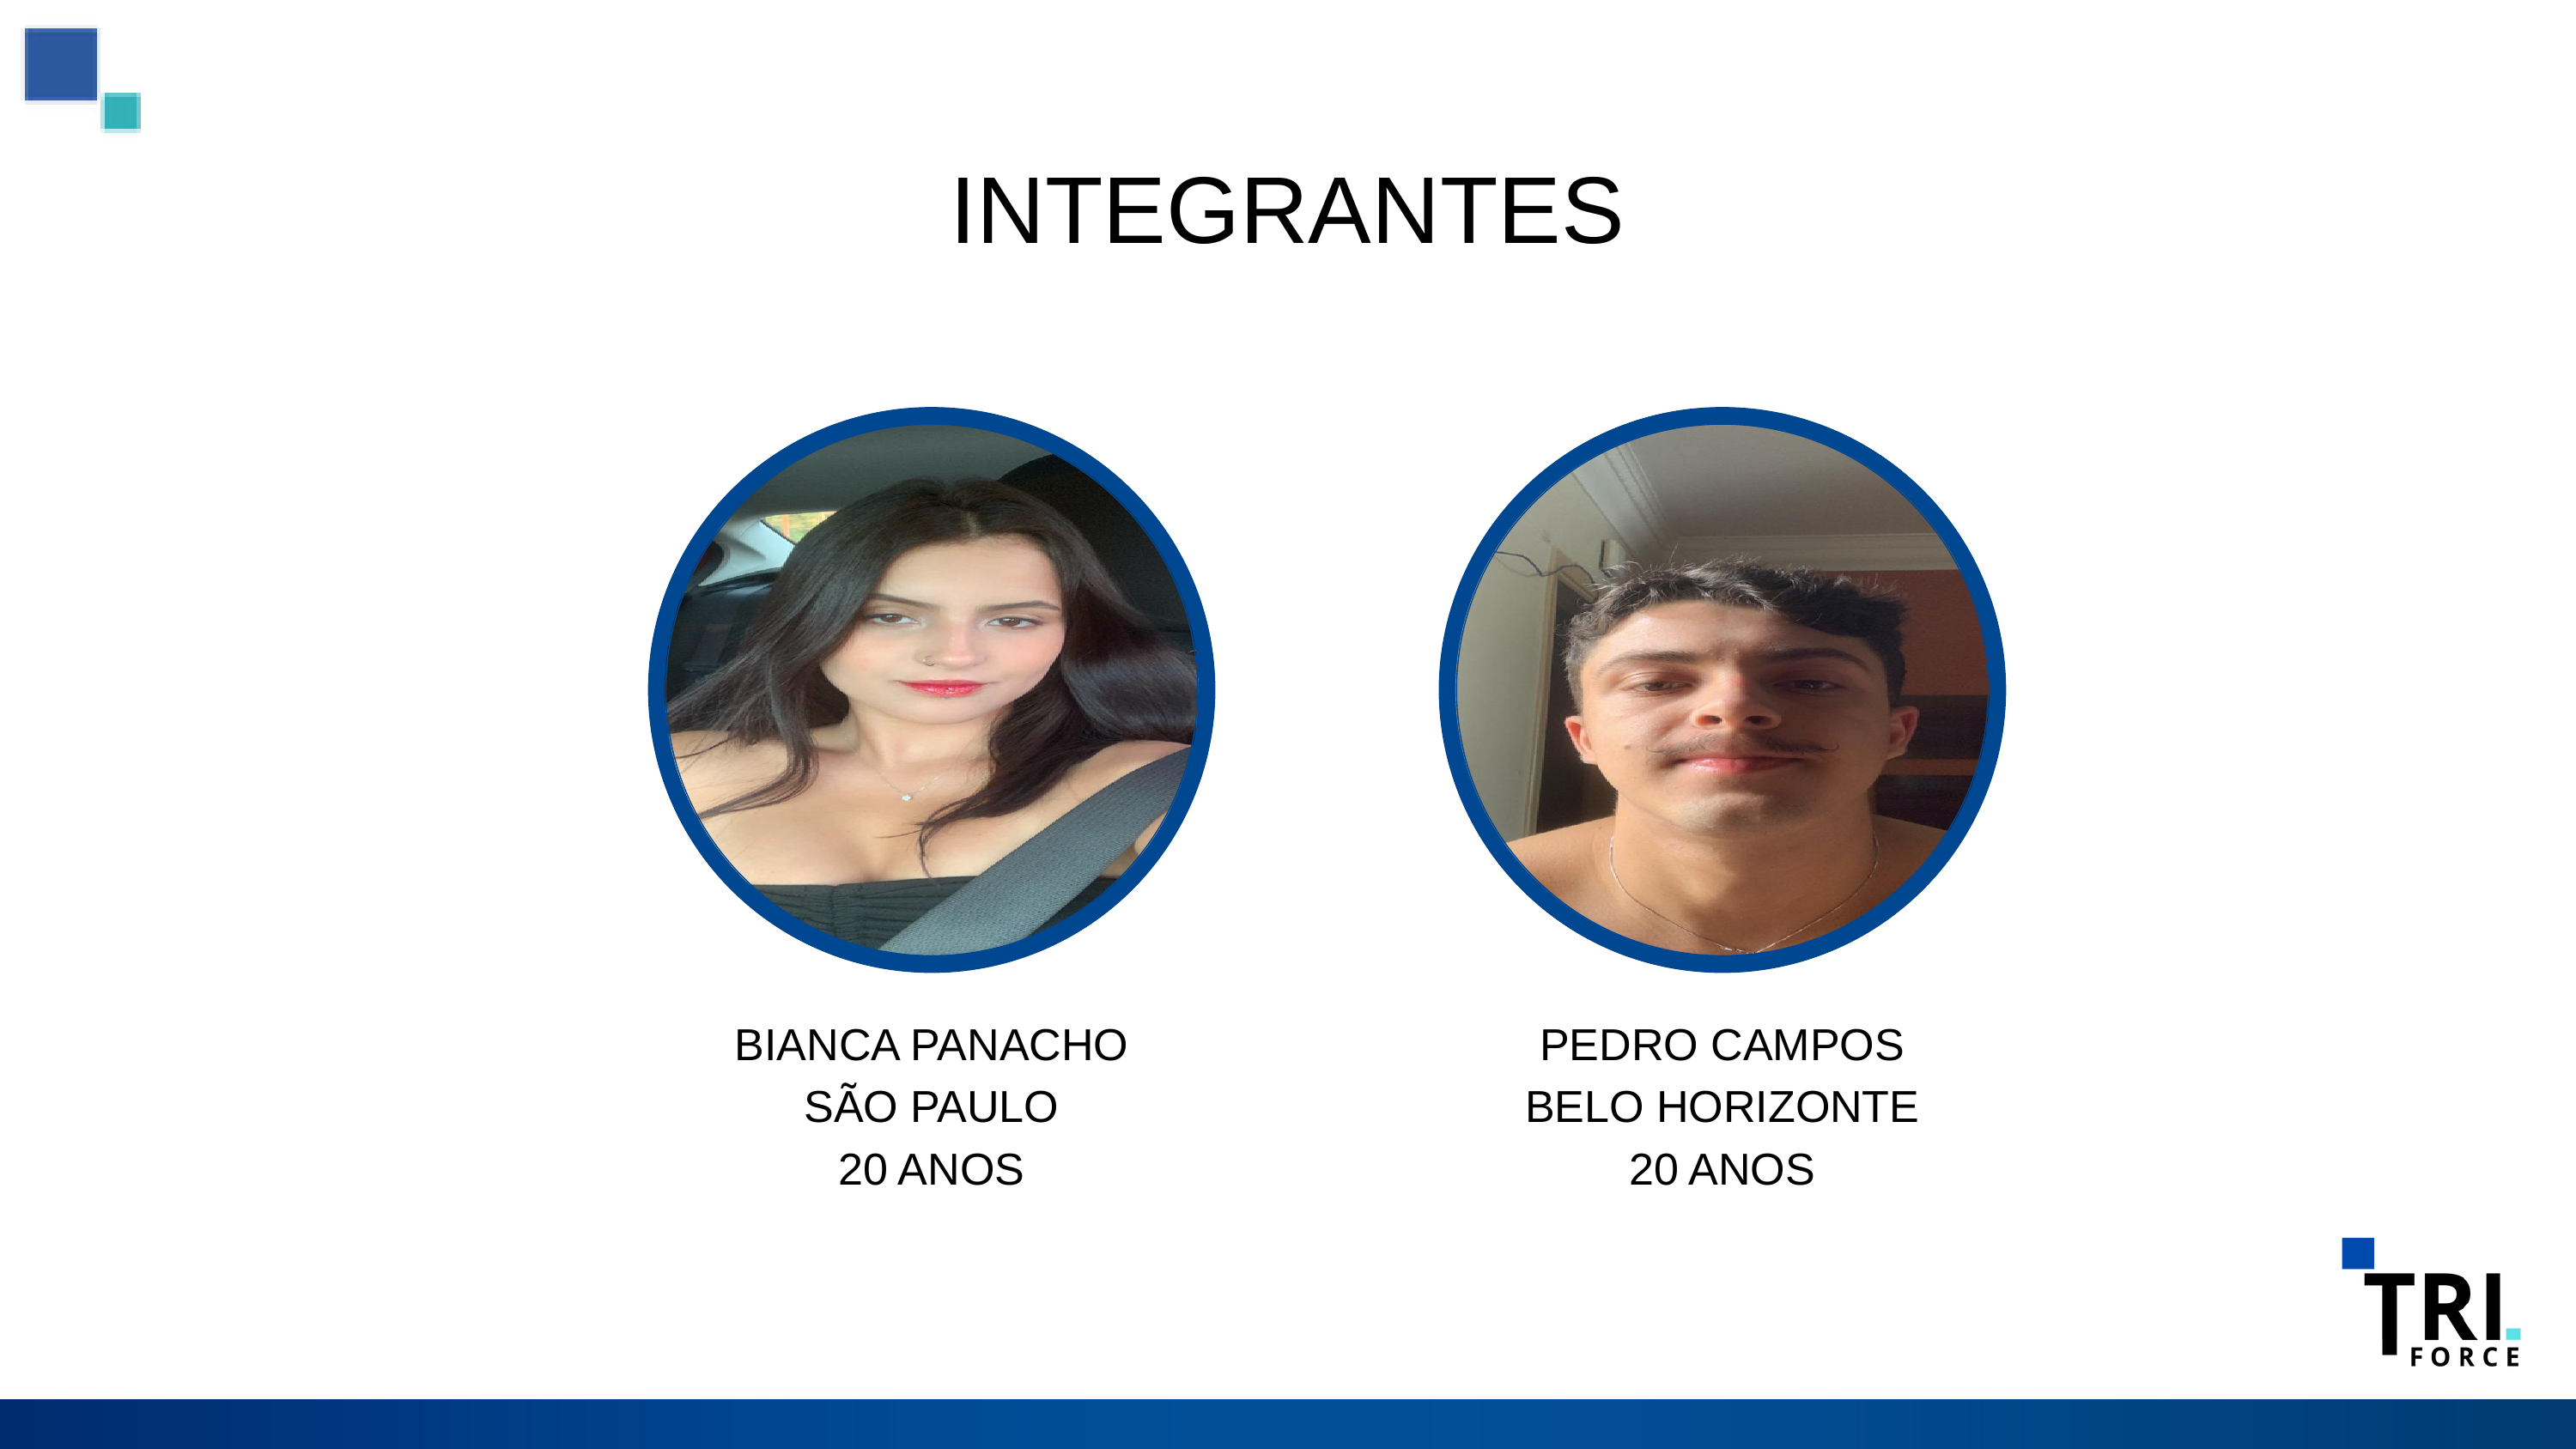

INTEGRANTES

BIANCA PANACHO
SÃO PAULO
20 ANOS

PEDRO CAMPOS
BELO HORIZONTE
20 ANOS